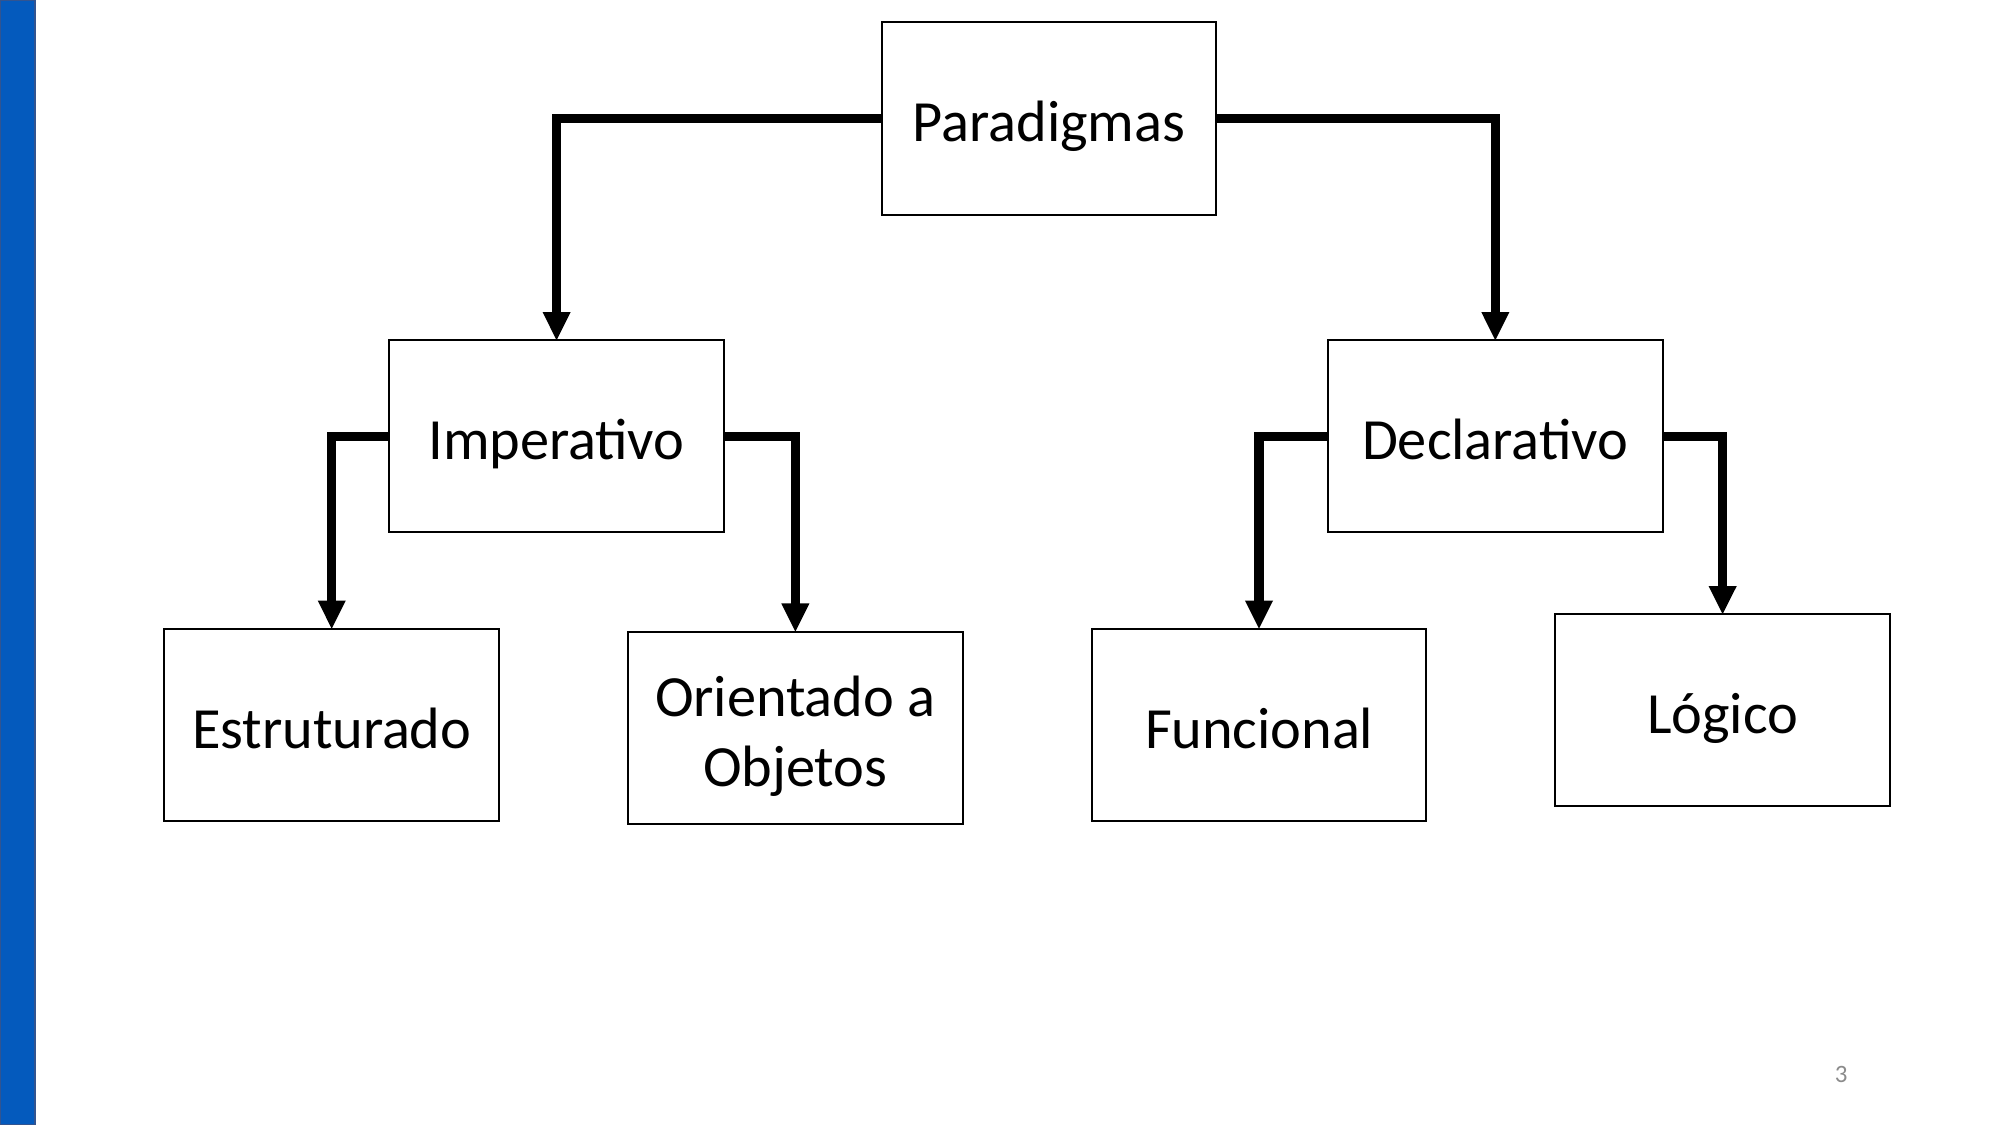

Paradigmas
Imperativo
Declarativo
Lógico
Estruturado
Funcional
Orientado a Objetos
3